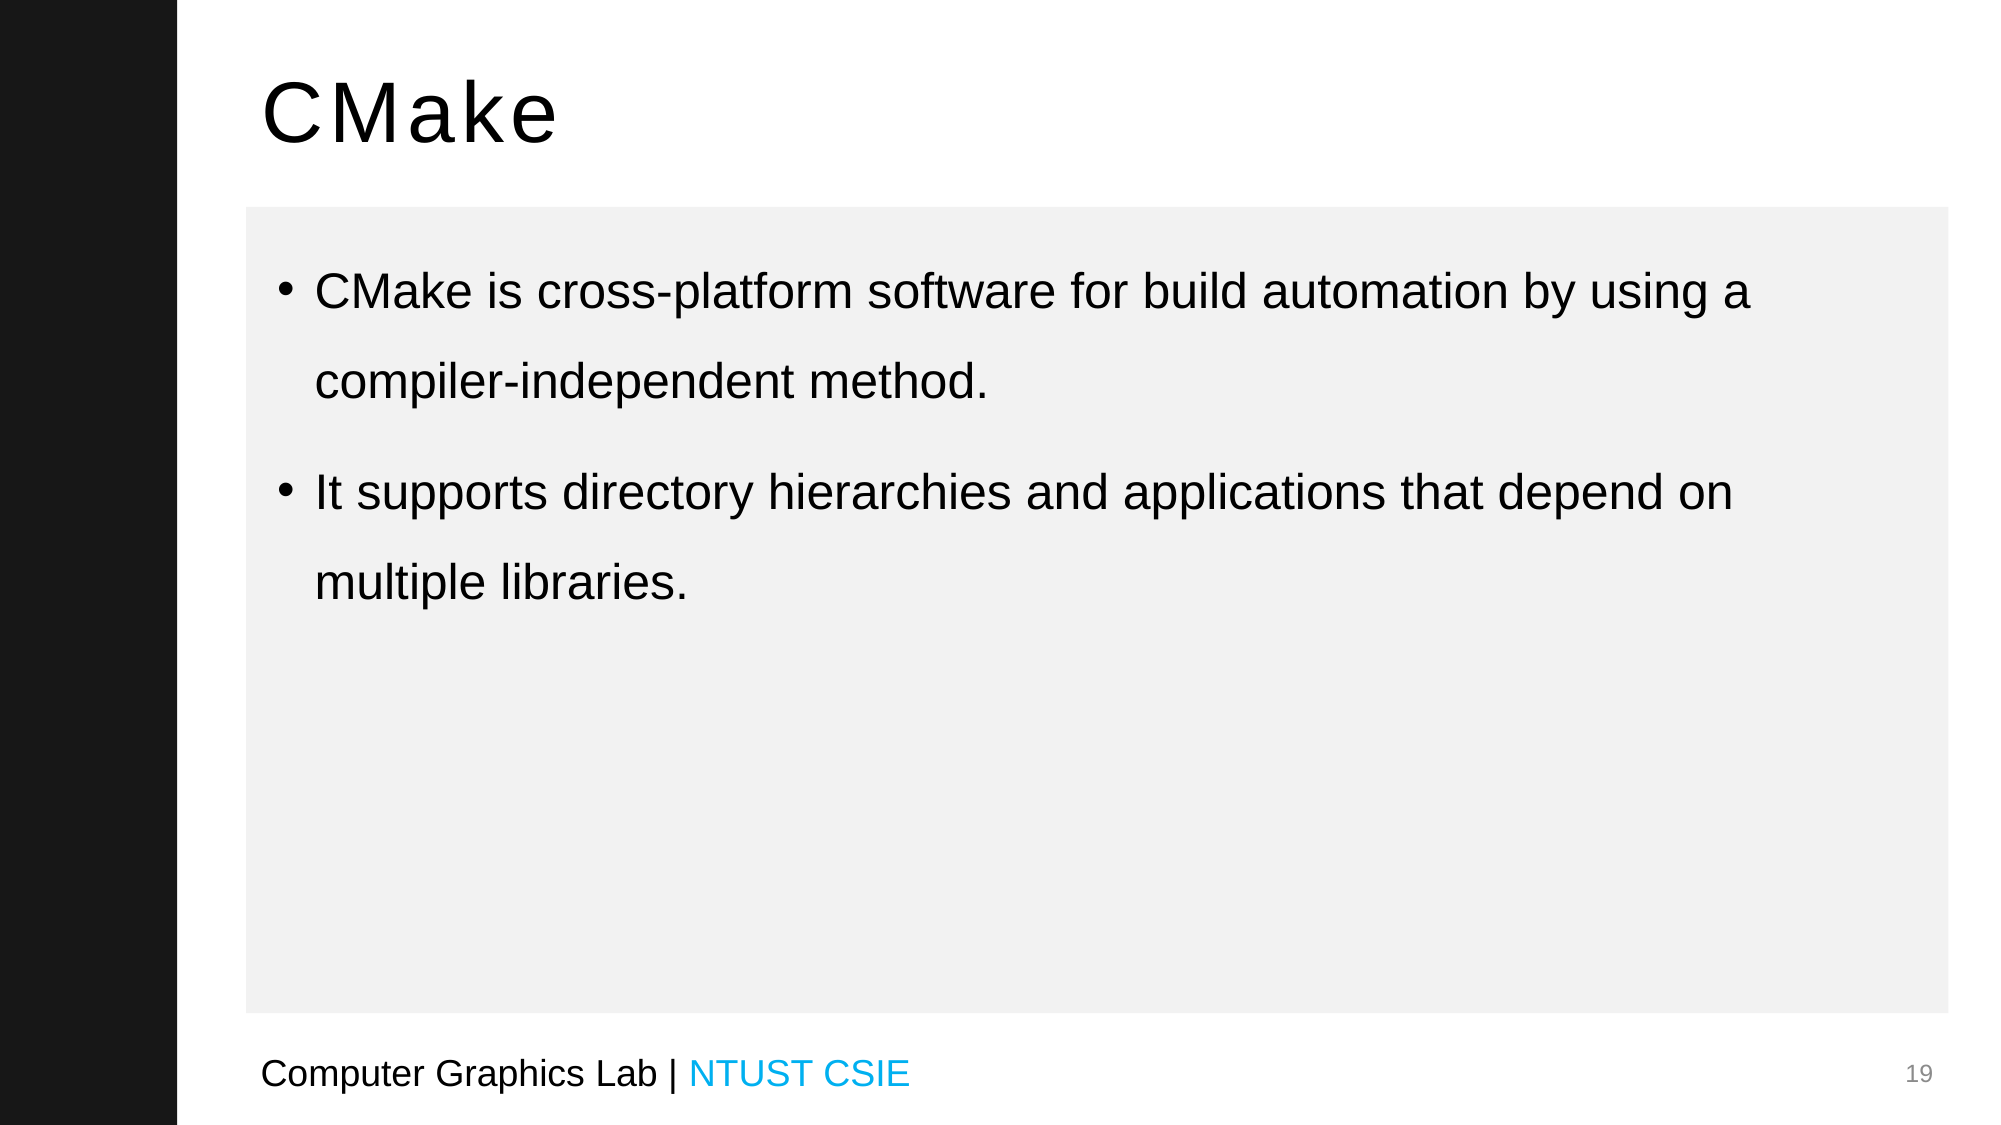

# CMake
CMake is cross-platform software for build automation by using a compiler-independent method.
It supports directory hierarchies and applications that depend on multiple libraries.